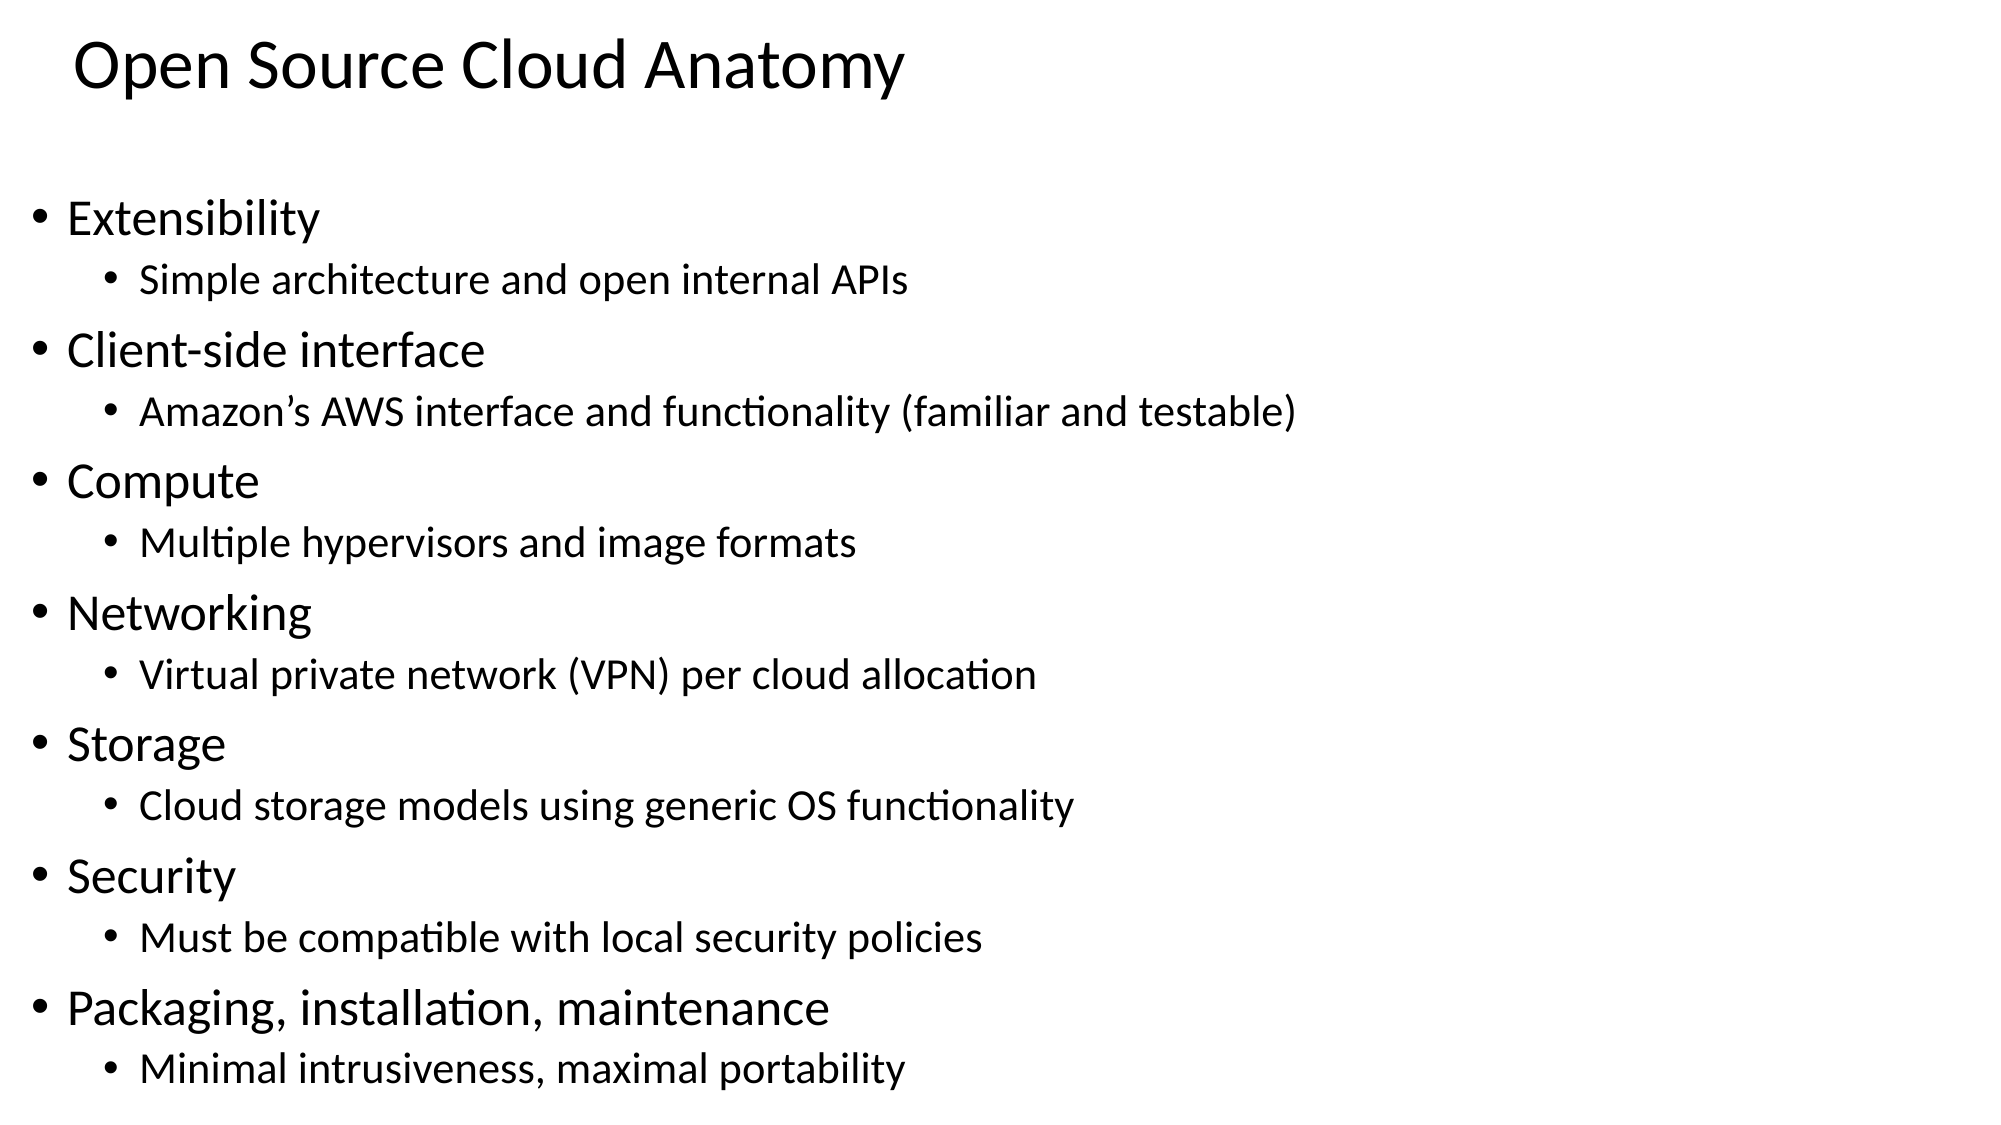

# Open Source Cloud Anatomy
Extensibility
Simple architecture and open internal APIs
Client-side interface
Amazon’s AWS interface and functionality (familiar and testable)
Compute
Multiple hypervisors and image formats
Networking
Virtual private network (VPN) per cloud allocation
Storage
Cloud storage models using generic OS functionality
Security
Must be compatible with local security policies
Packaging, installation, maintenance
Minimal intrusiveness, maximal portability